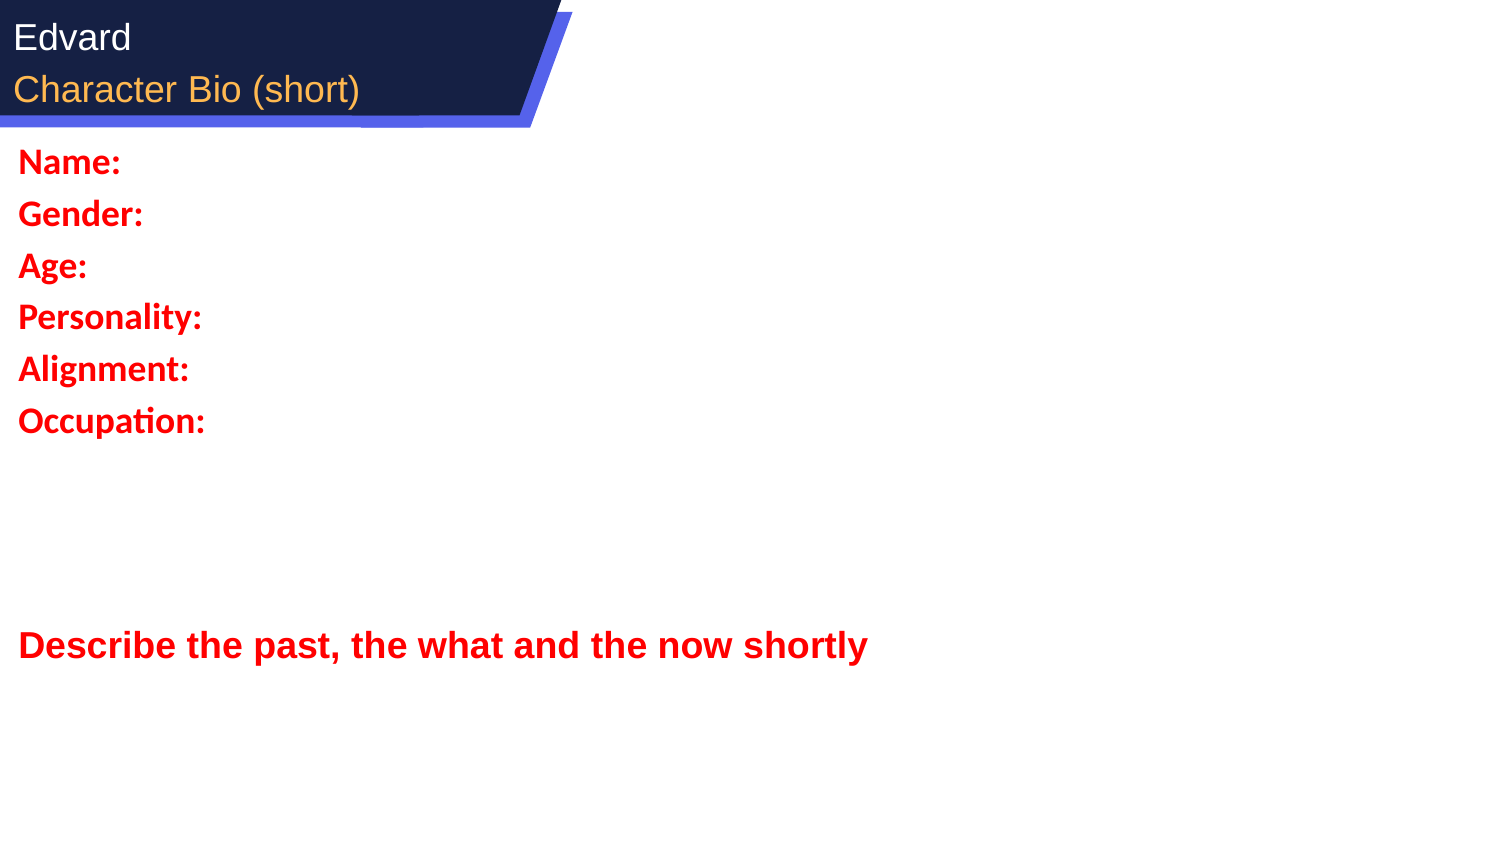

Edvard
Character Bio (short)

Name:
Gender:
Age:
Personality:
Alignment:
Occupation:

Describe the past, the what and the now shortly